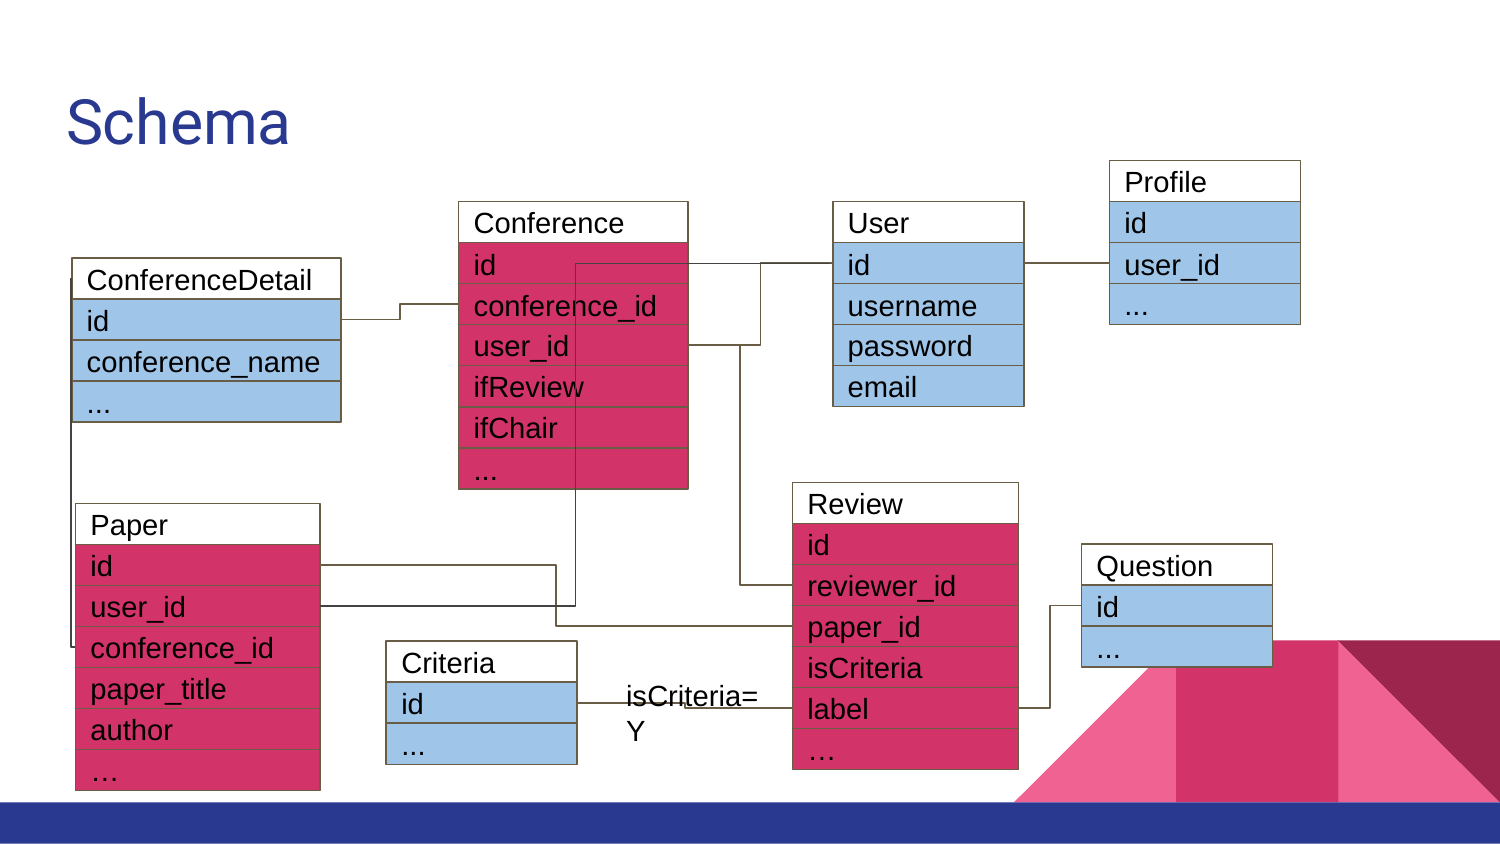

# Schema
Profile
id
user_id
...
Conference
id
conference_id
user_id
ifReview
ifChair
...
User
id
username
password
email

ConferenceDetail
id
conference_name
...
Review
id
reviewer_id
paper_id
isCriteria
label
…
Paper
id
user_id
conference_id
paper_title
author
…
Question
id
...
Criteria
id
...
isCriteria=Y